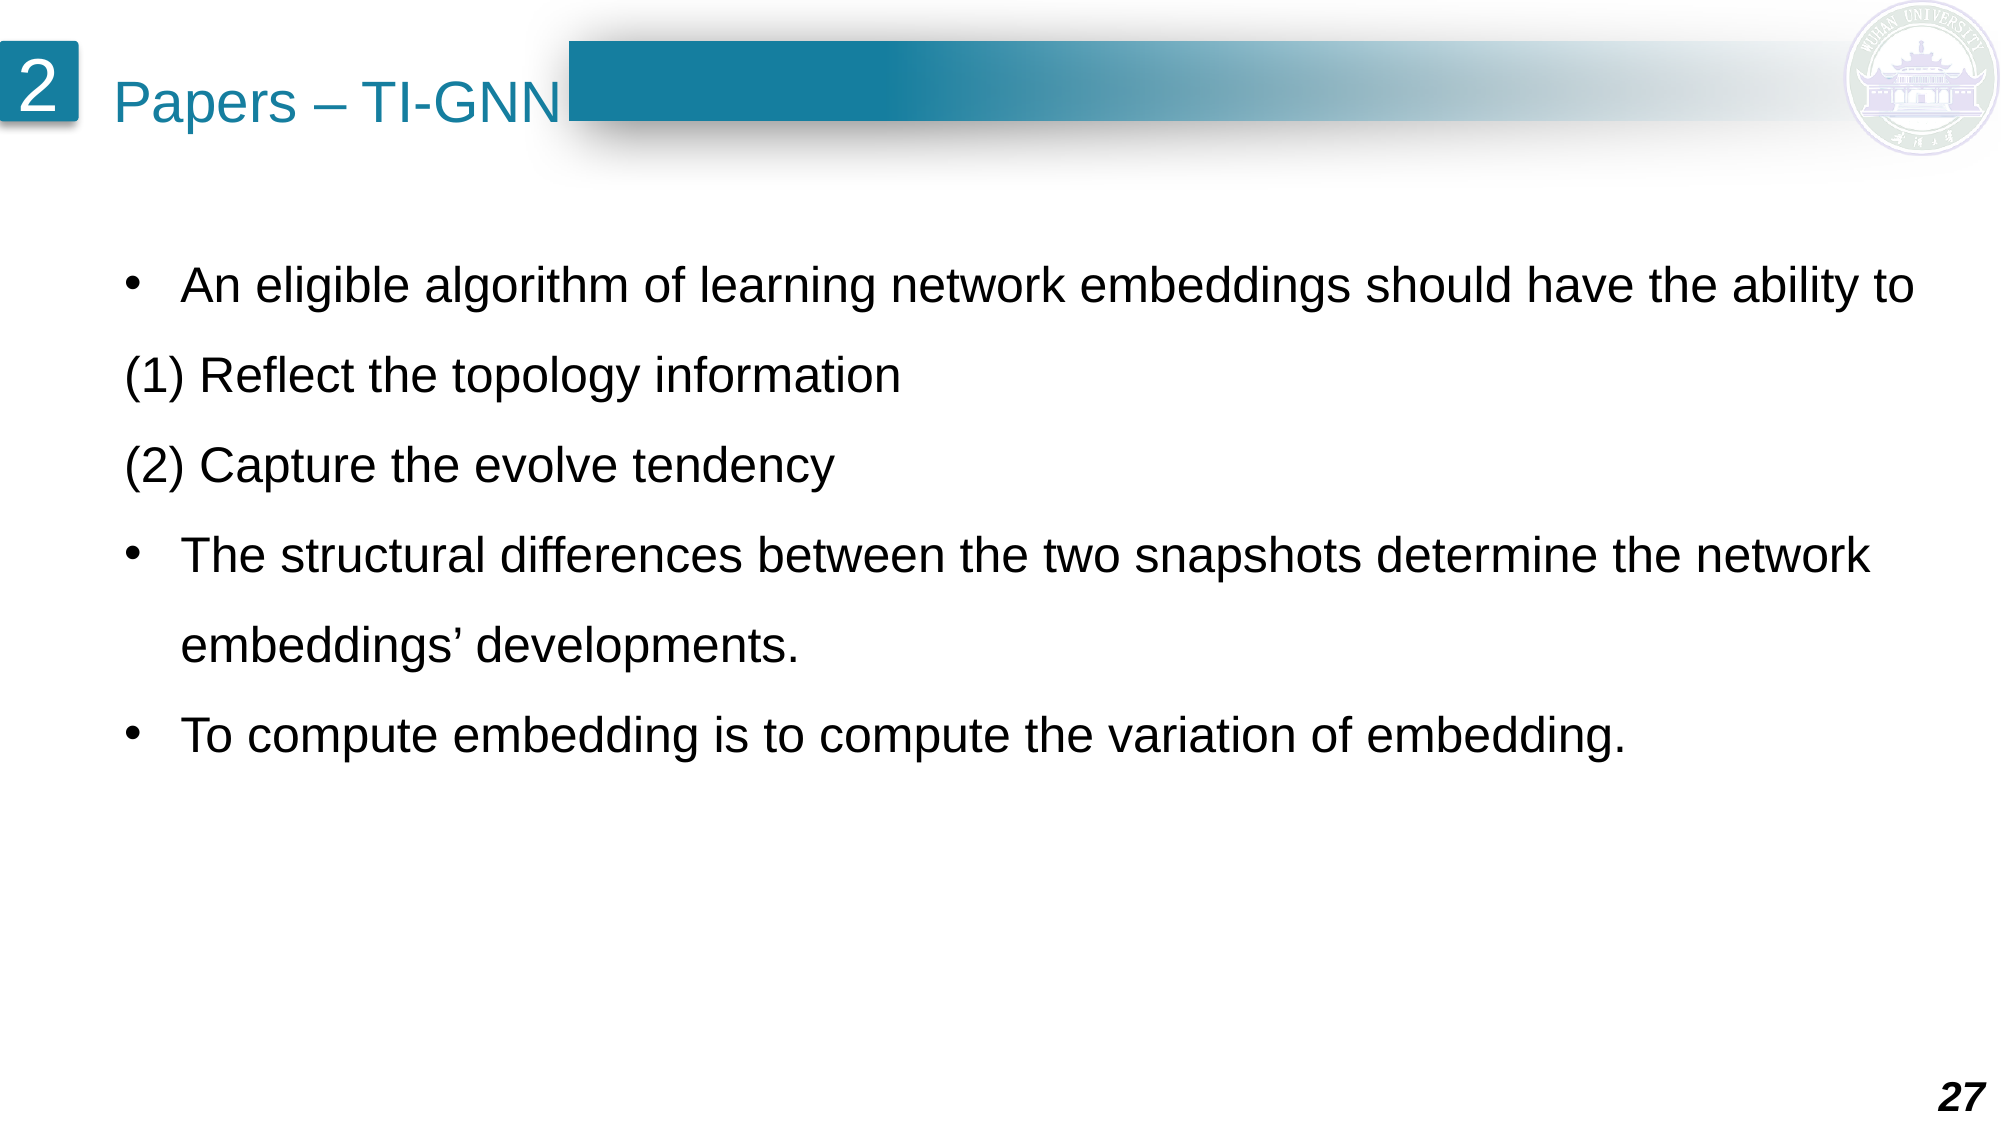

An eligible algorithm of learning network embeddings should have the ability to
Reflect the topology information
Capture the evolve tendency
The structural differences between the two snapshots determine the network embeddings’ developments.
To compute embedding is to compute the variation of embedding.